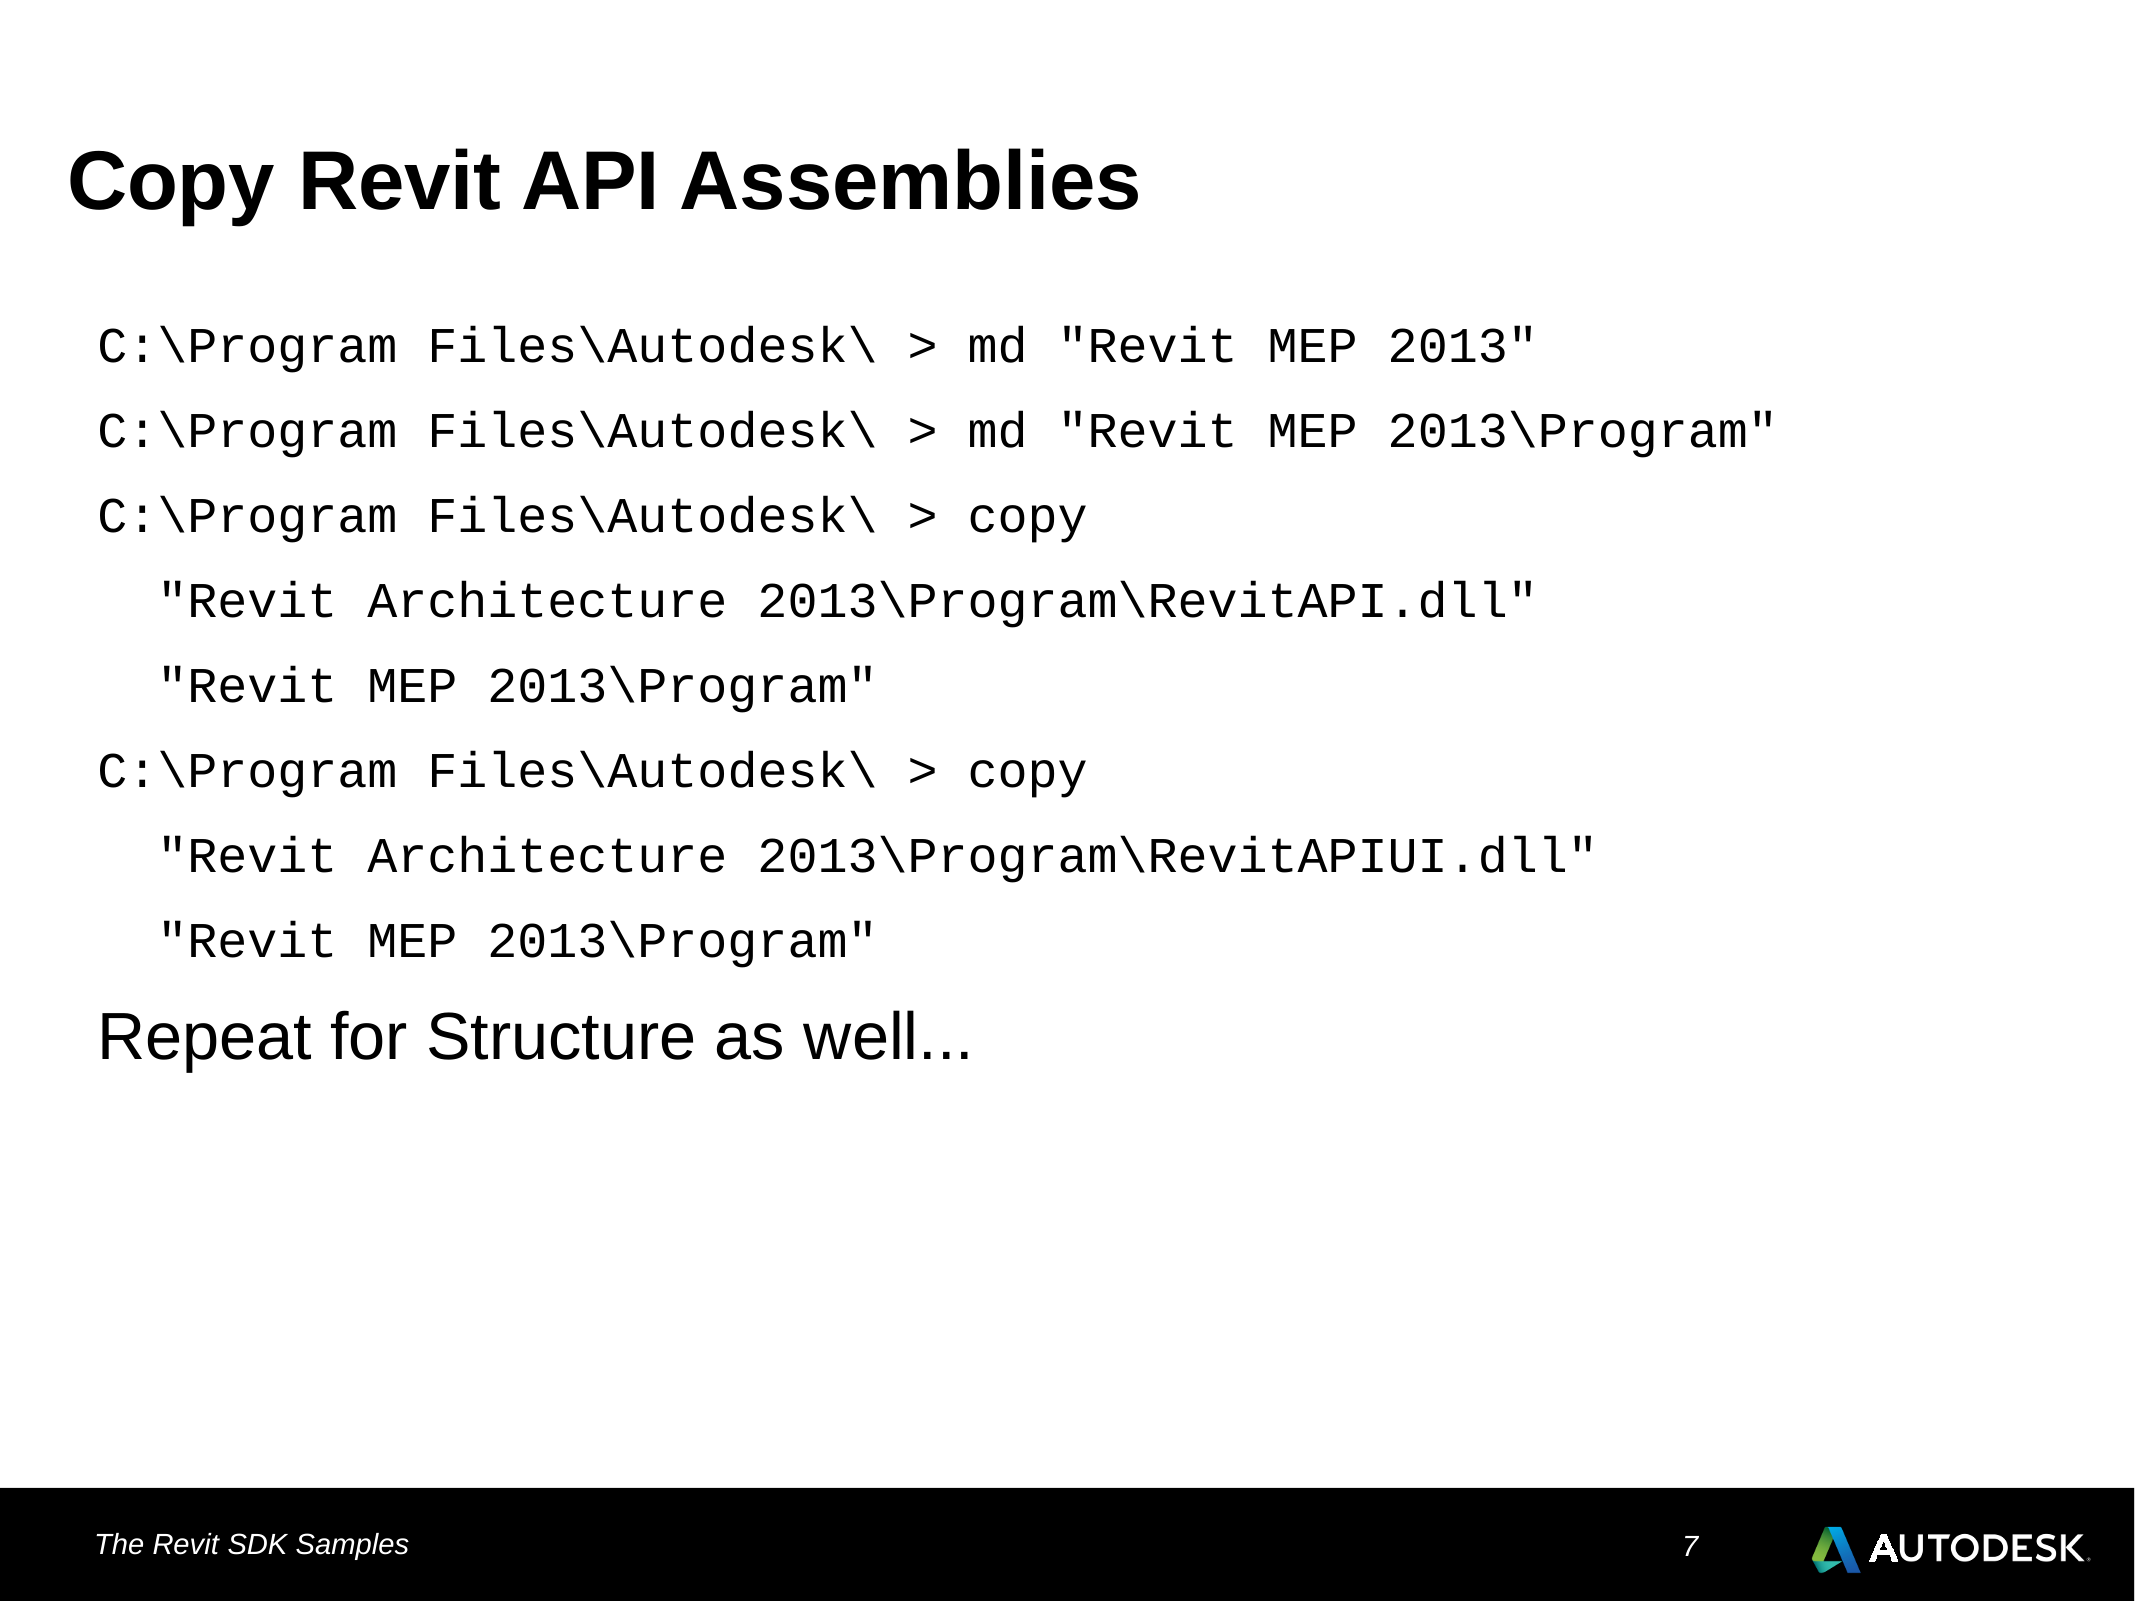

# Copy Revit API Assemblies
C:\Program Files\Autodesk\ > md "Revit MEP 2013"
C:\Program Files\Autodesk\ > md "Revit MEP 2013\Program"
C:\Program Files\Autodesk\ > copy
  "Revit Architecture 2013\Program\RevitAPI.dll"
  "Revit MEP 2013\Program"
C:\Program Files\Autodesk\ > copy
  "Revit Architecture 2013\Program\RevitAPIUI.dll"
  "Revit MEP 2013\Program"
Repeat for Structure as well...
The Revit SDK Samples
7